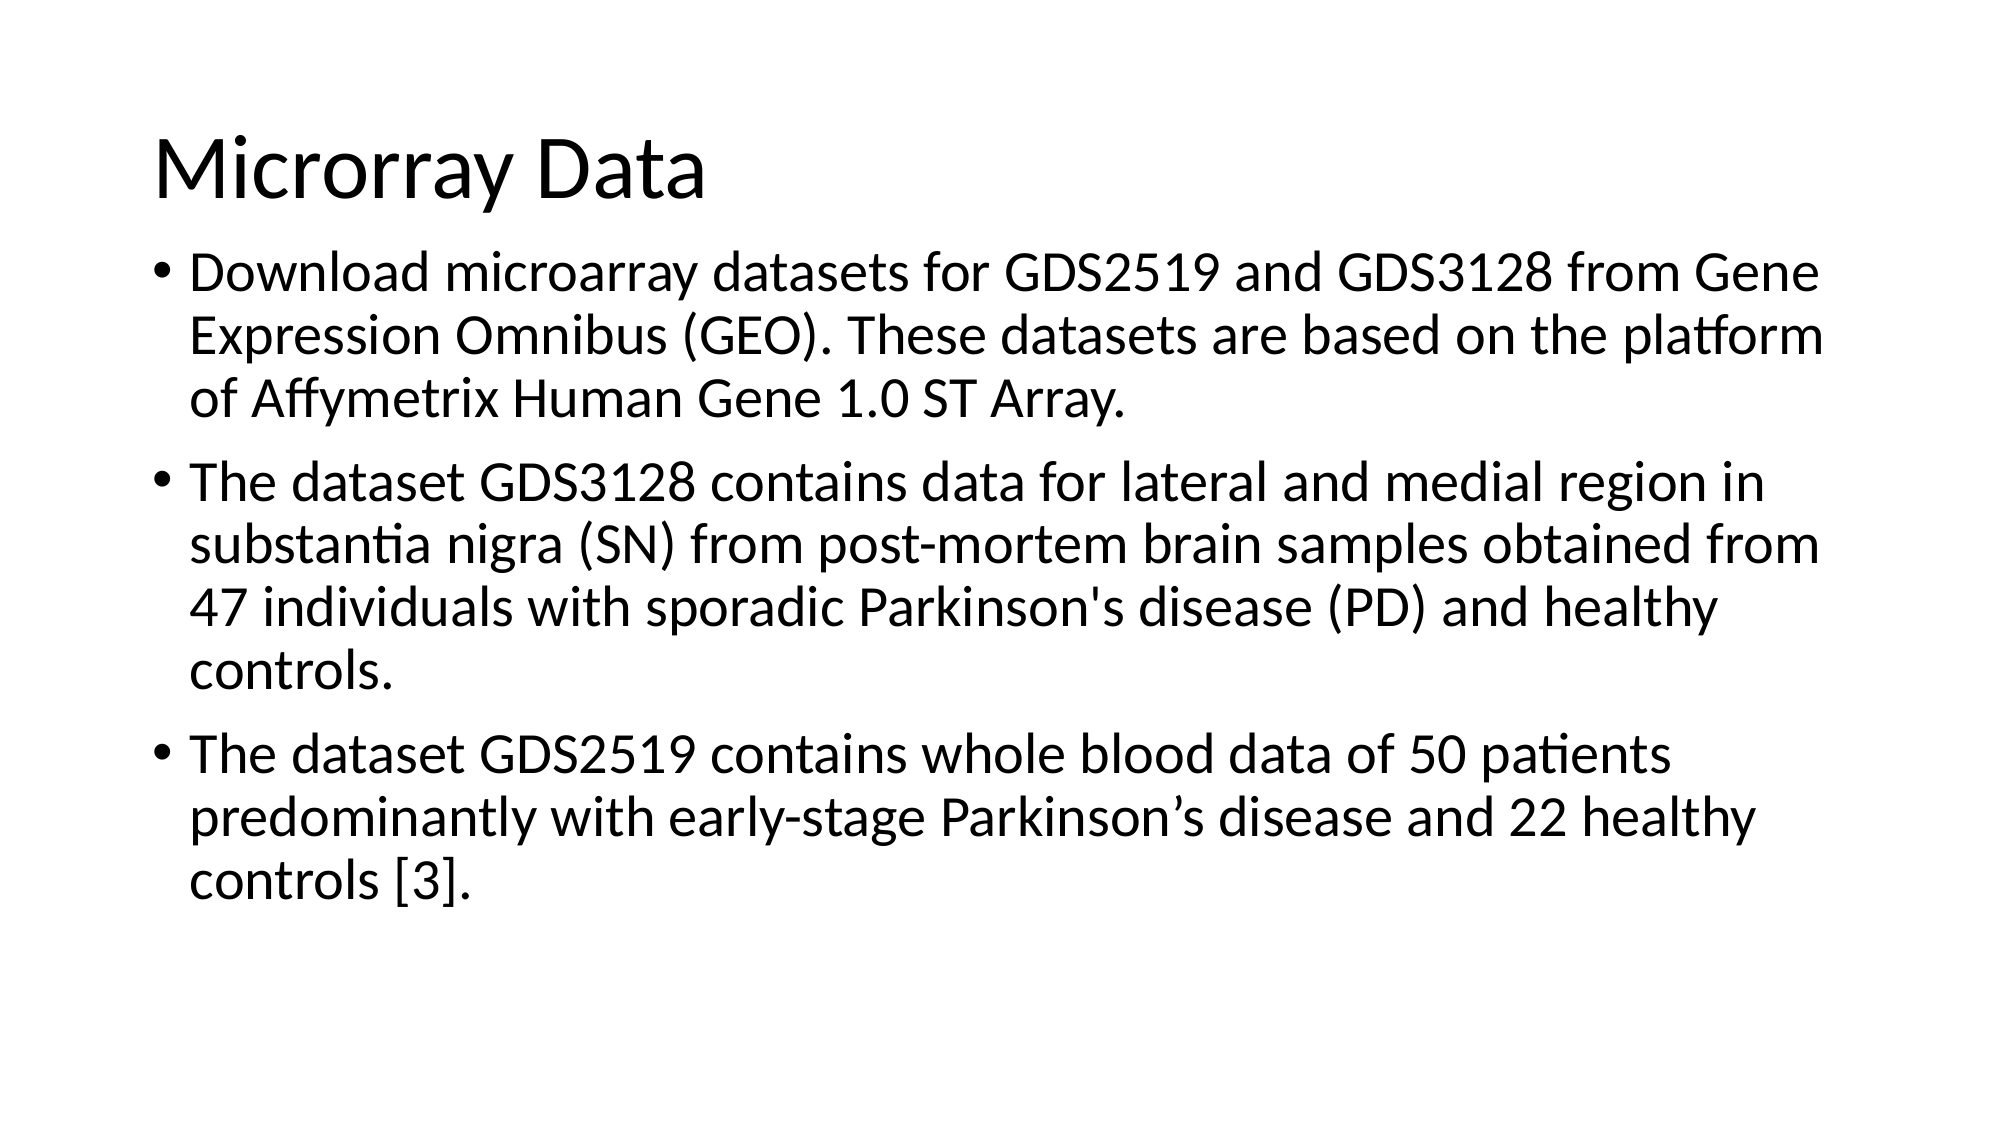

# Microrray Data
Download microarray datasets for GDS2519 and GDS3128 from Gene Expression Omnibus (GEO). These datasets are based on the platform of Affymetrix Human Gene 1.0 ST Array.
The dataset GDS3128 contains data for lateral and medial region in substantia nigra (SN) from post-mortem brain samples obtained from 47 individuals with sporadic Parkinson's disease (PD) and healthy controls.
The dataset GDS2519 contains whole blood data of 50 patients predominantly with early-stage Parkinson’s disease and 22 healthy controls [3].